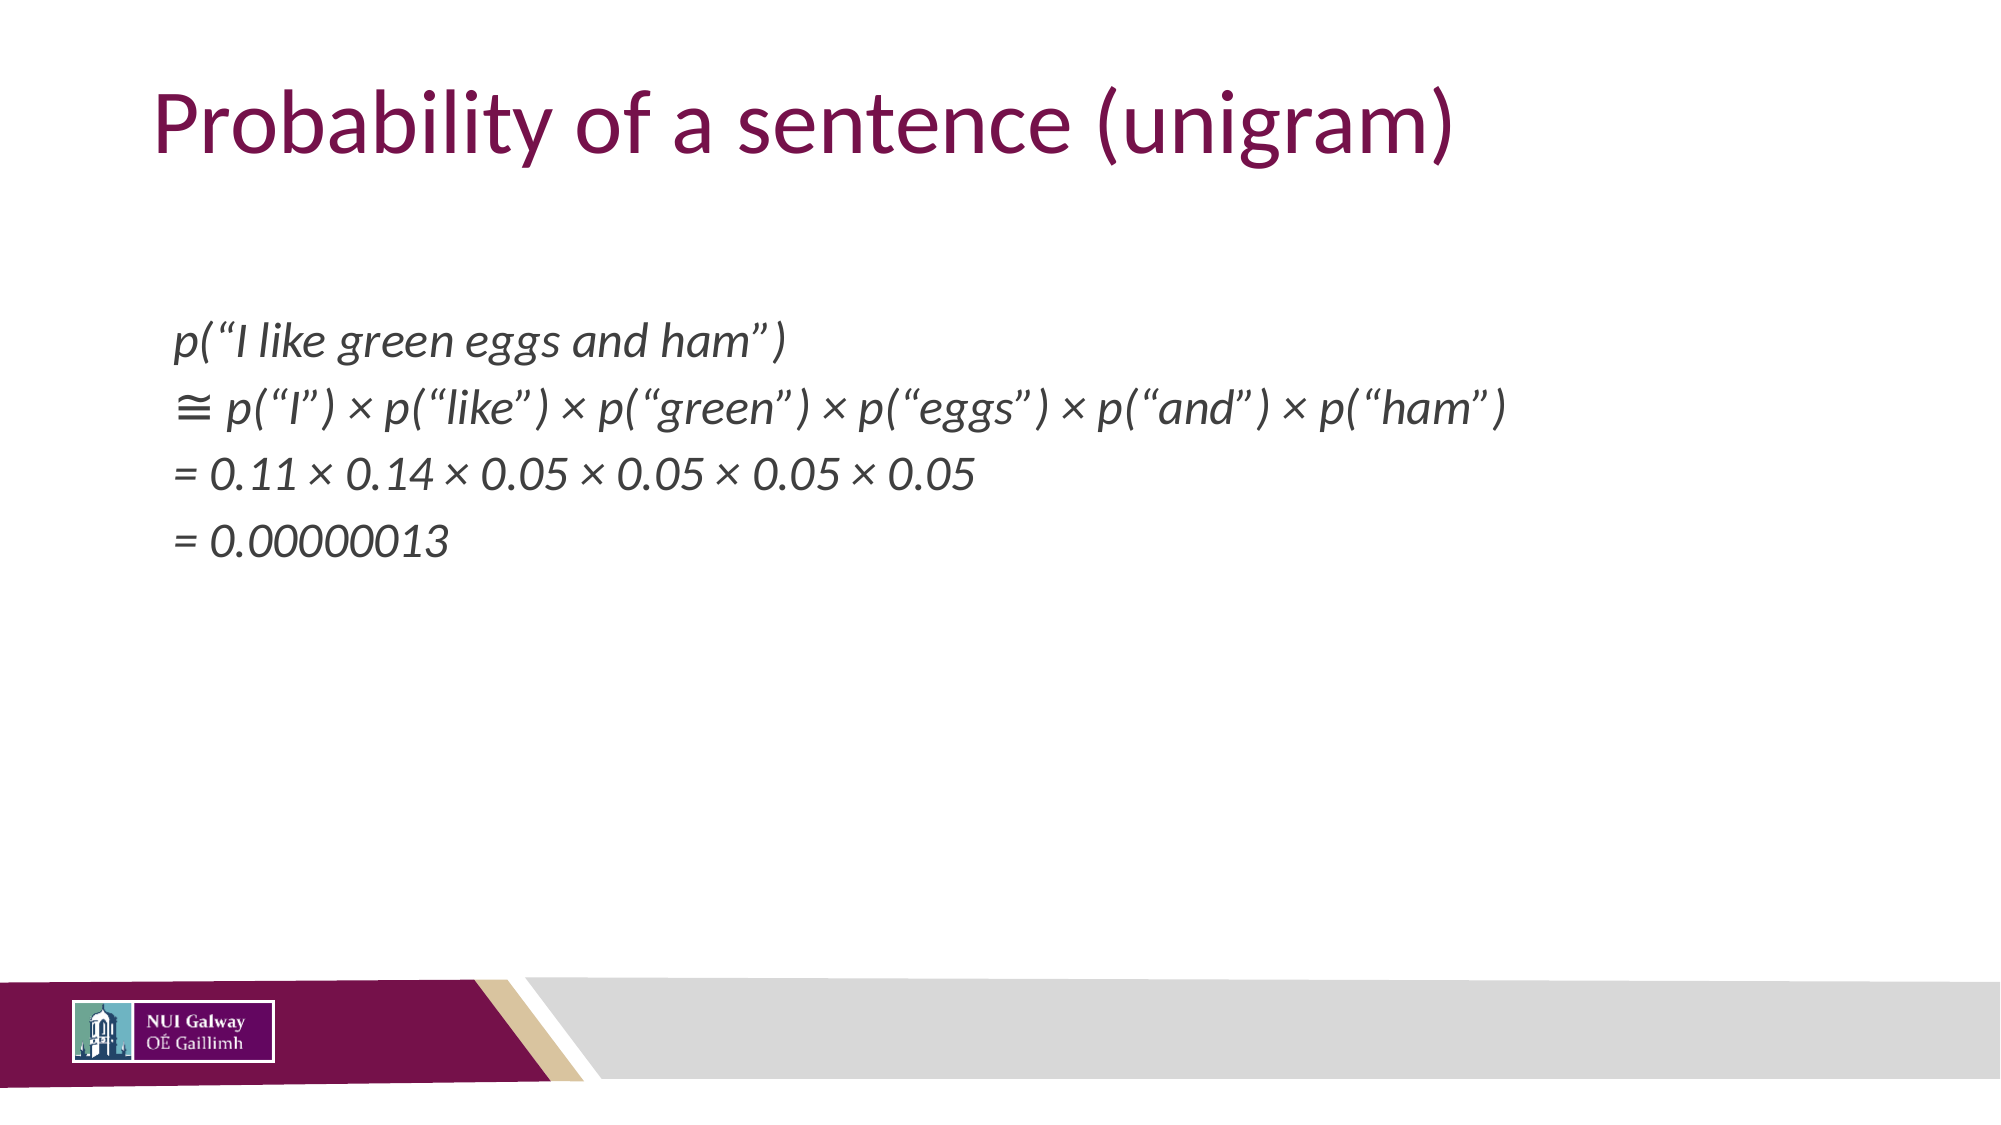

# Probability of a sentence (unigram)
p(“I like green eggs and ham”)
≅ p(“I”) × p(“like”) × p(“green”) × p(“eggs”) × p(“and”) × p(“ham”)
= 0.11 × 0.14 × 0.05 × 0.05 × 0.05 × 0.05
= 0.00000013